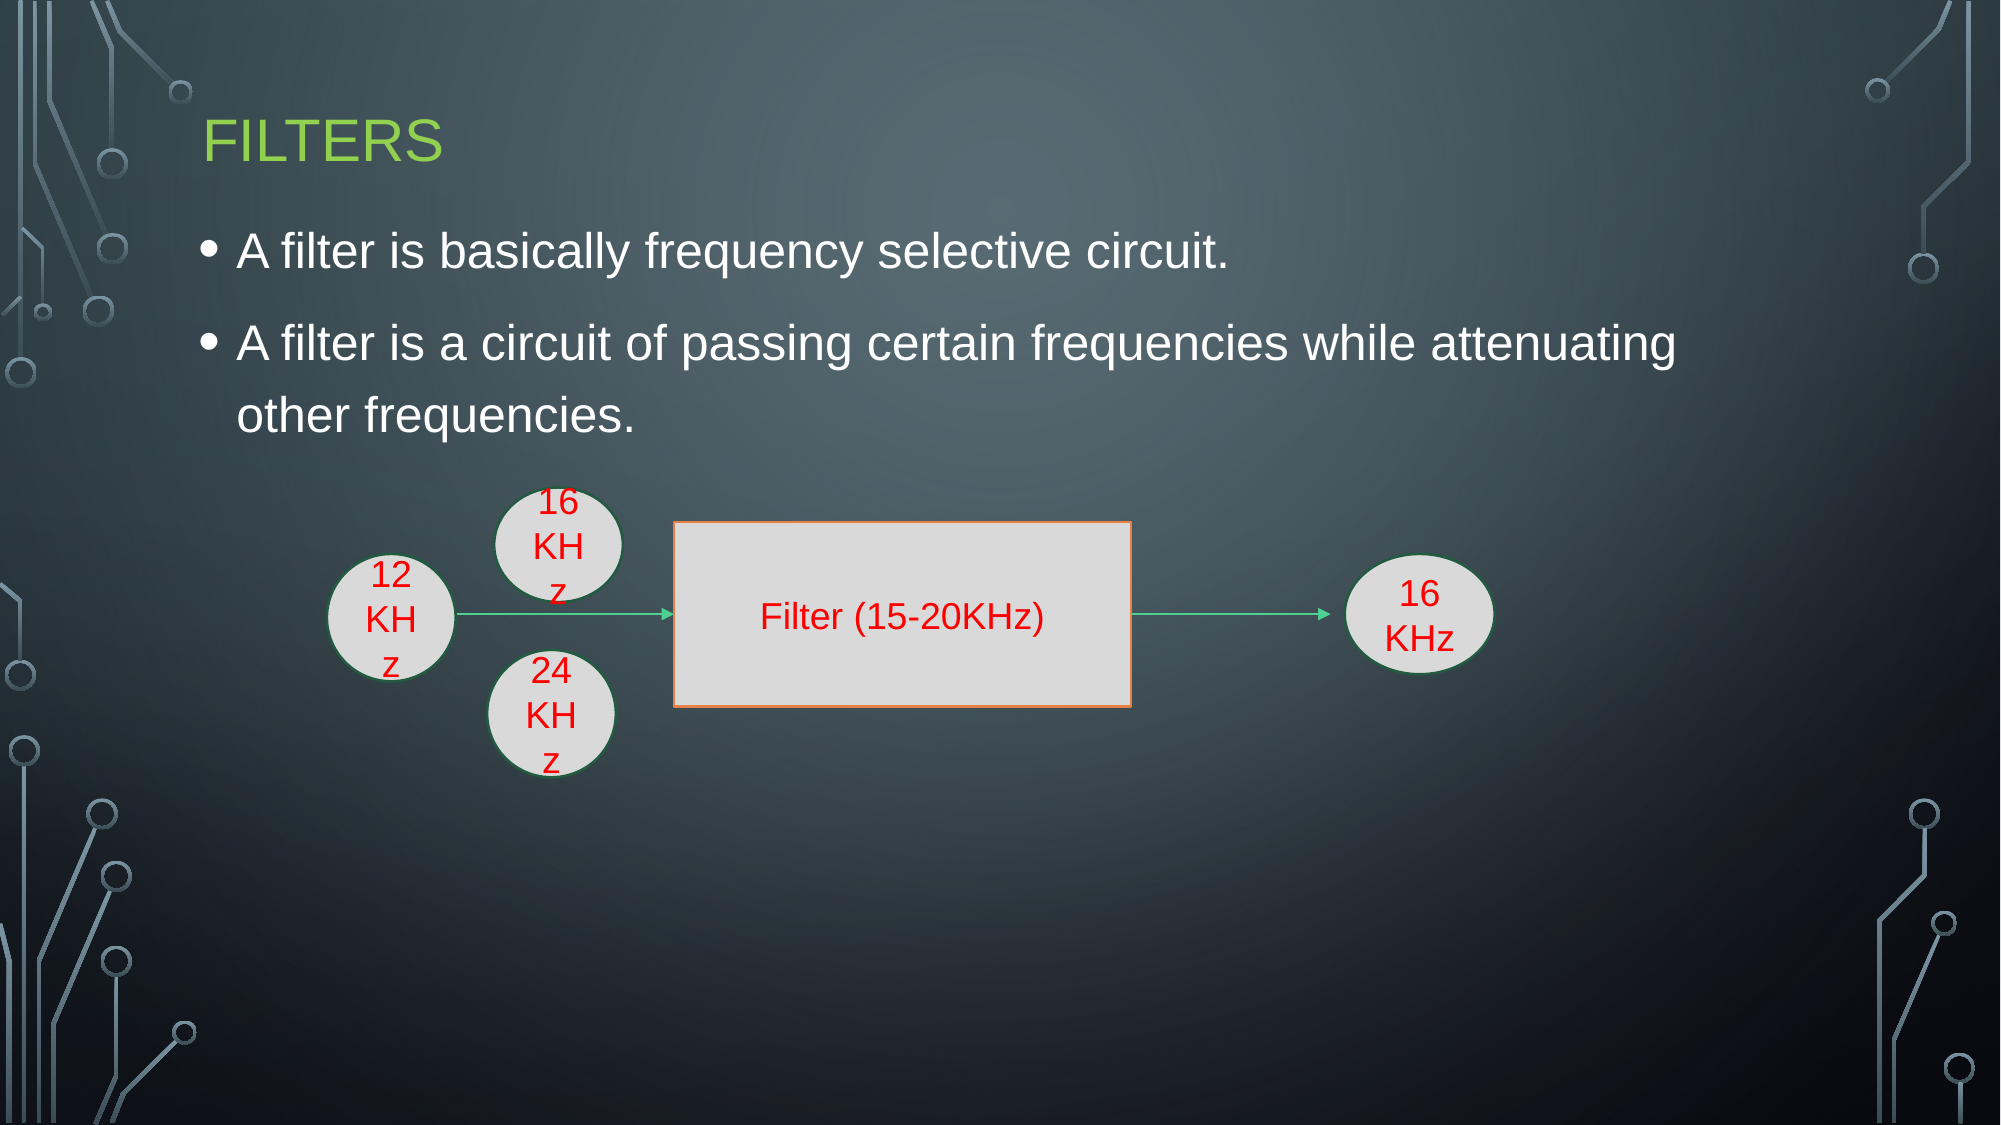

# Filters
A filter is basically frequency selective circuit.
A filter is a circuit of passing certain frequencies while attenuating other frequencies.

16KHz
Filter (15-20KHz)
12KHz
16 KHz
24KHz